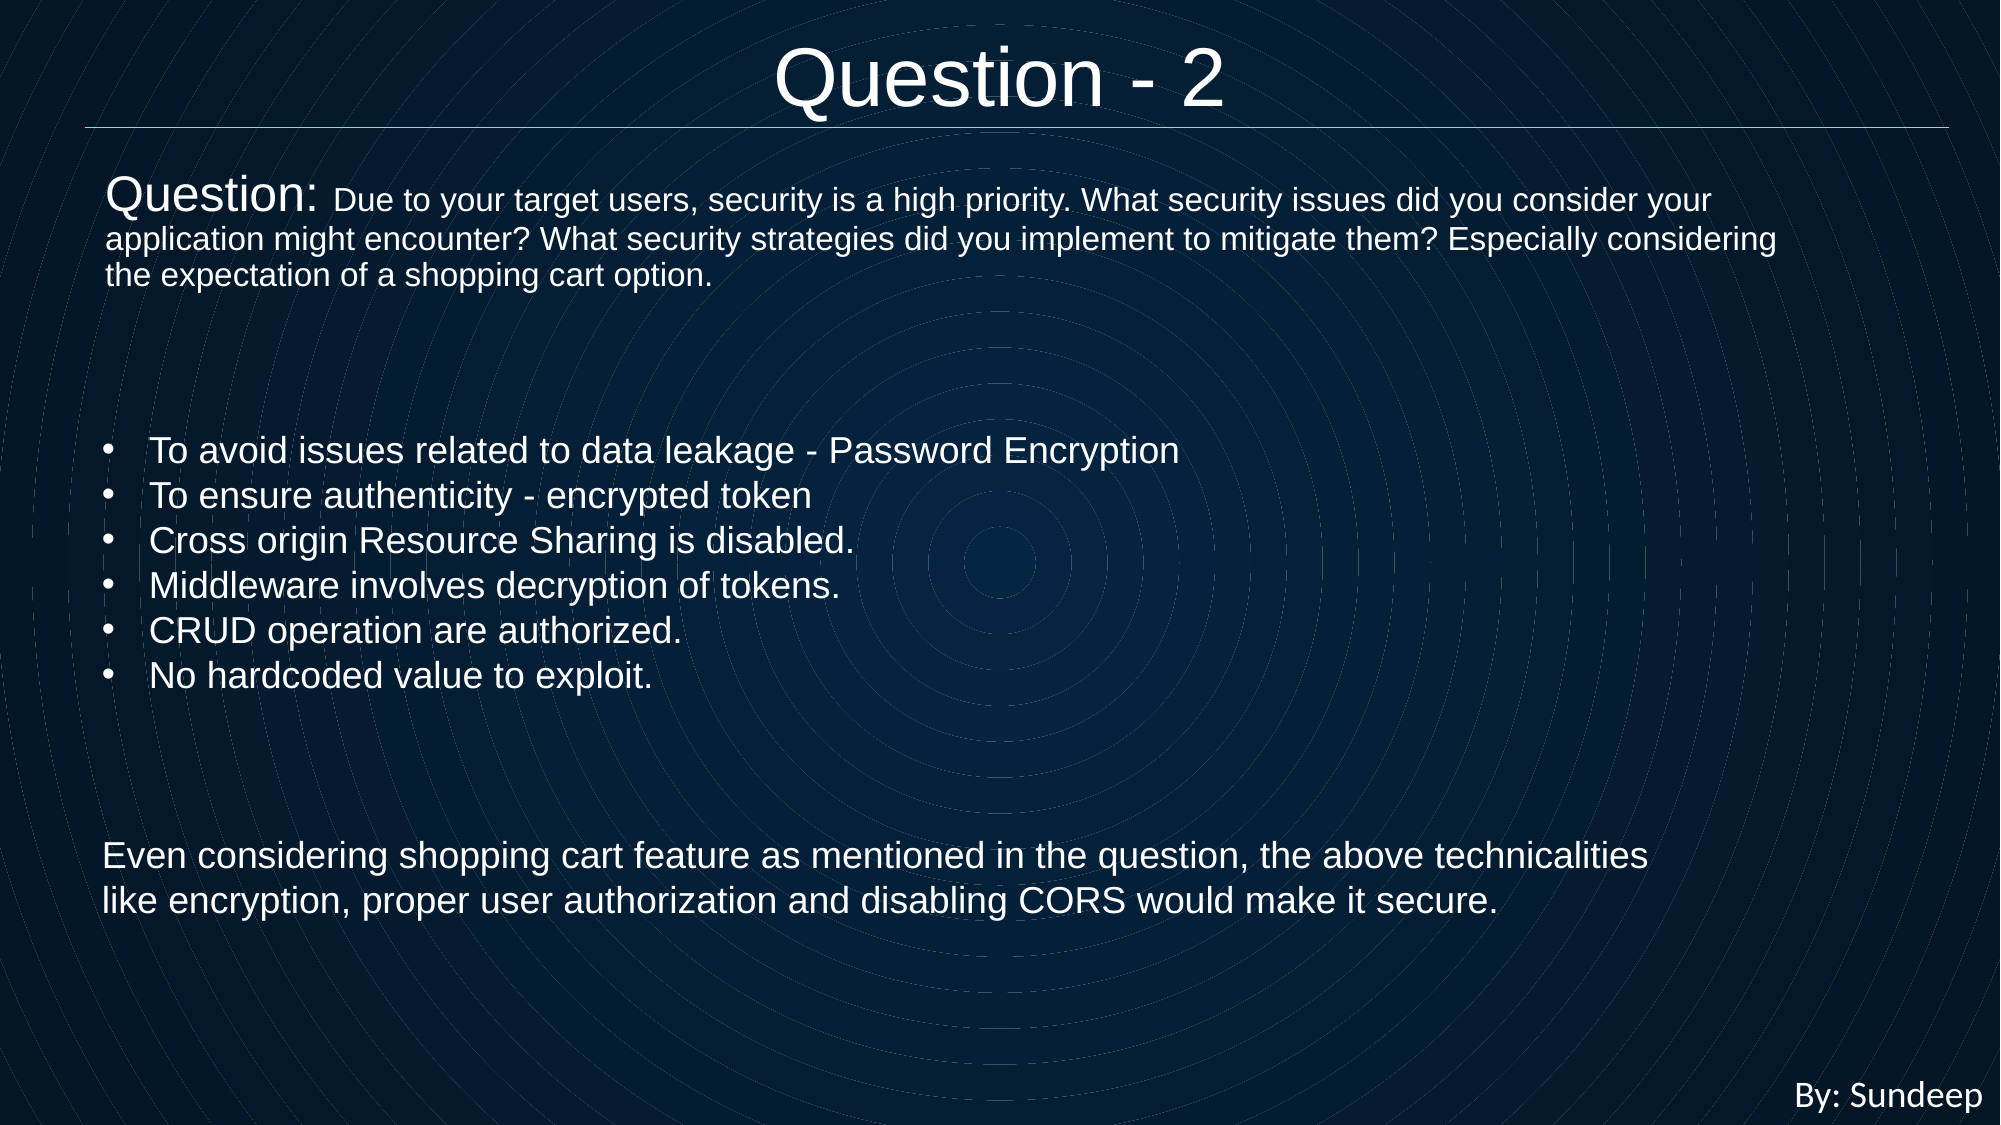

# Question - 2
Question: Due to your target users, security is a high priority. What security issues did you consider your application might encounter? What security strategies did you implement to mitigate them? Especially considering the expectation of a shopping cart option.

To avoid issues related to data leakage - Password Encryption
To ensure authenticity - encrypted token
Cross origin Resource Sharing is disabled.
Middleware involves decryption of tokens.
CRUD operation are authorized.
No hardcoded value to exploit.

Even considering shopping cart feature as mentioned in the question, the above technicalities
like encryption, proper user authorization and disabling CORS would make it secure.

By: Sundeep